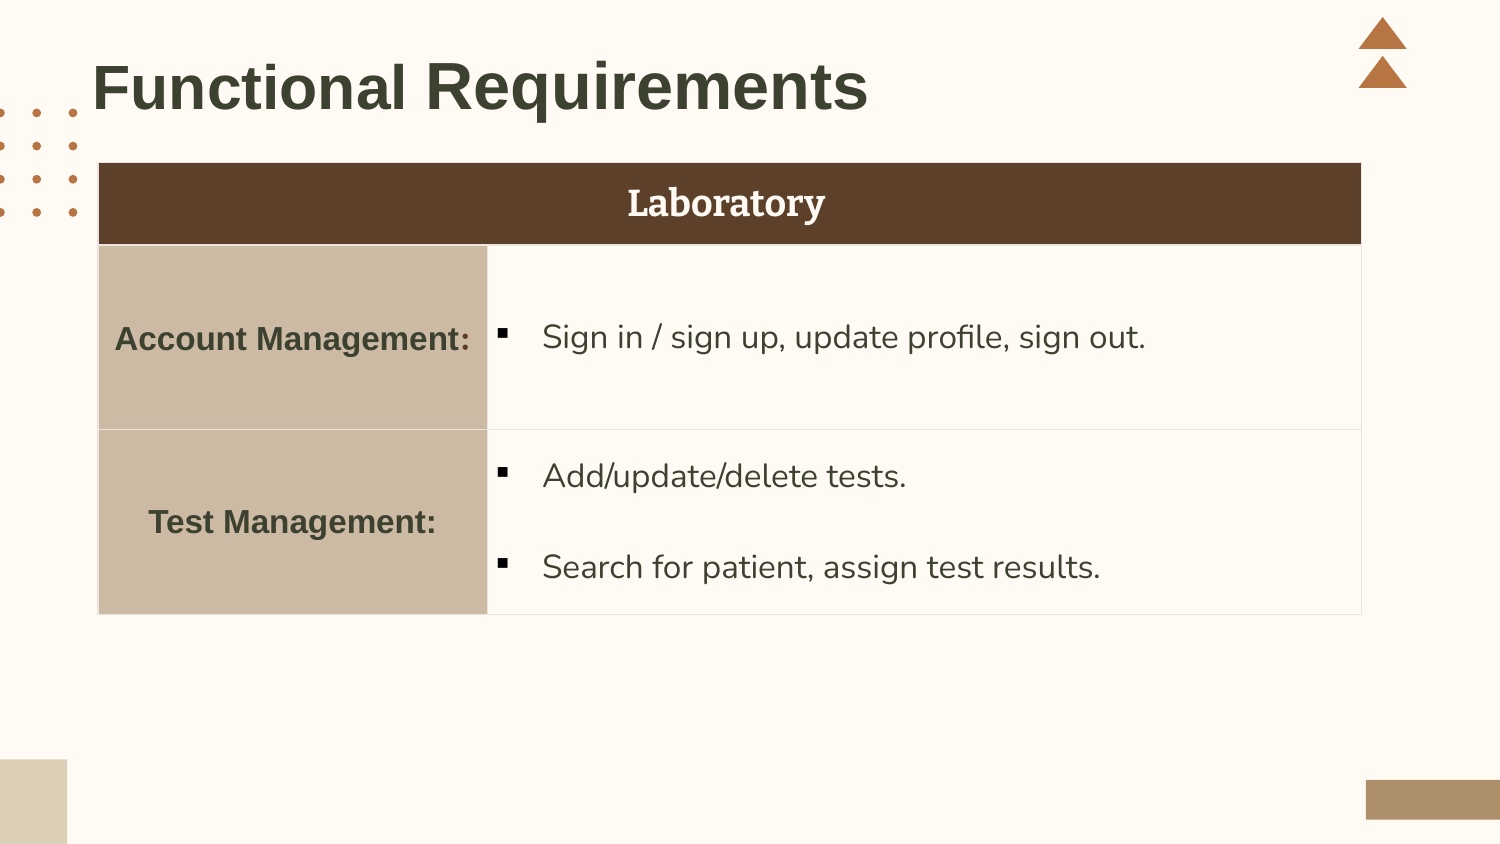

# Functional Requirements

| Laboratory |  |
| --- | --- |
| Account Management: | Sign in / sign up, update profile, sign out. |
| Test Management: | Add/update/delete tests. Search for patient, assign test results. |